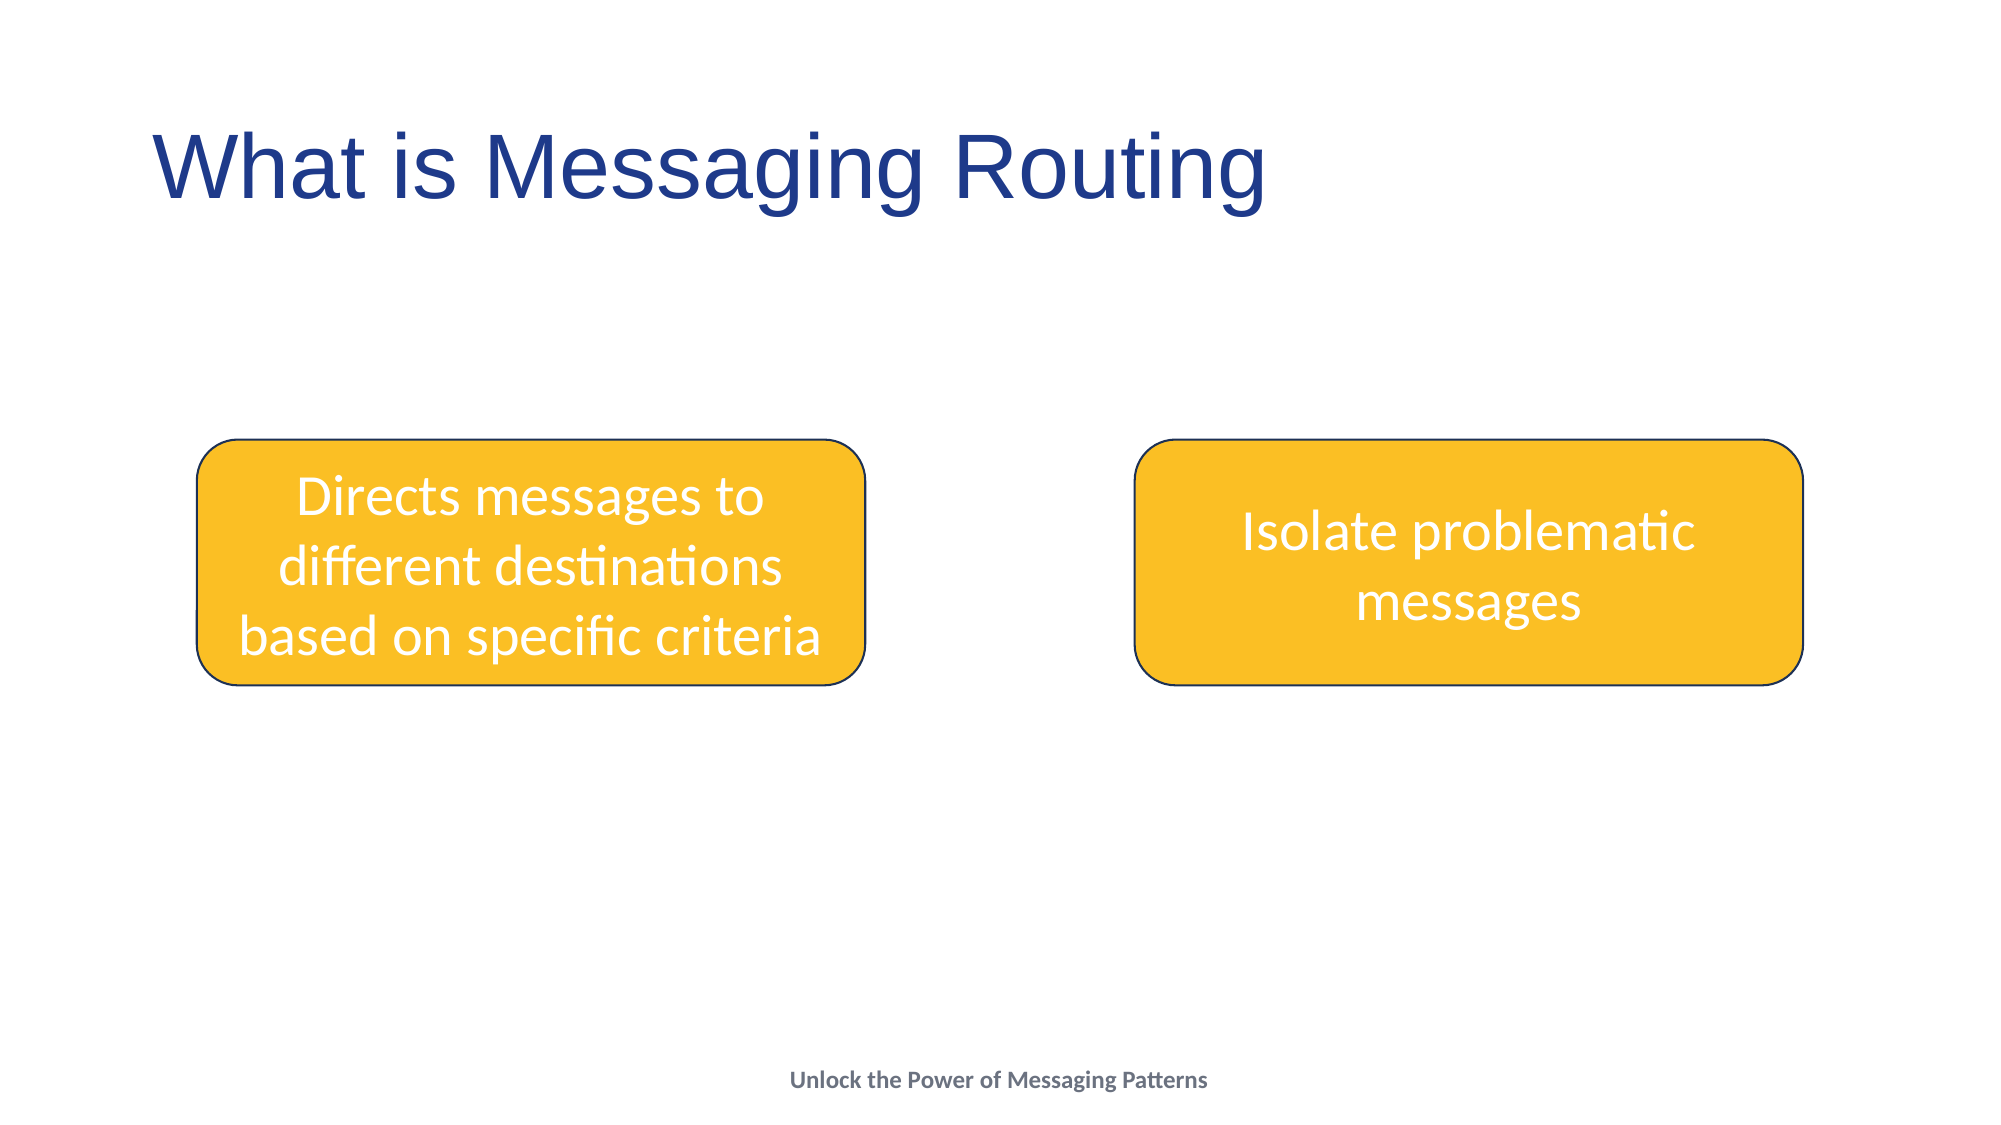

# What is Messaging Routing
Directs messages to different destinations based on specific criteria
Isolate problematic messages